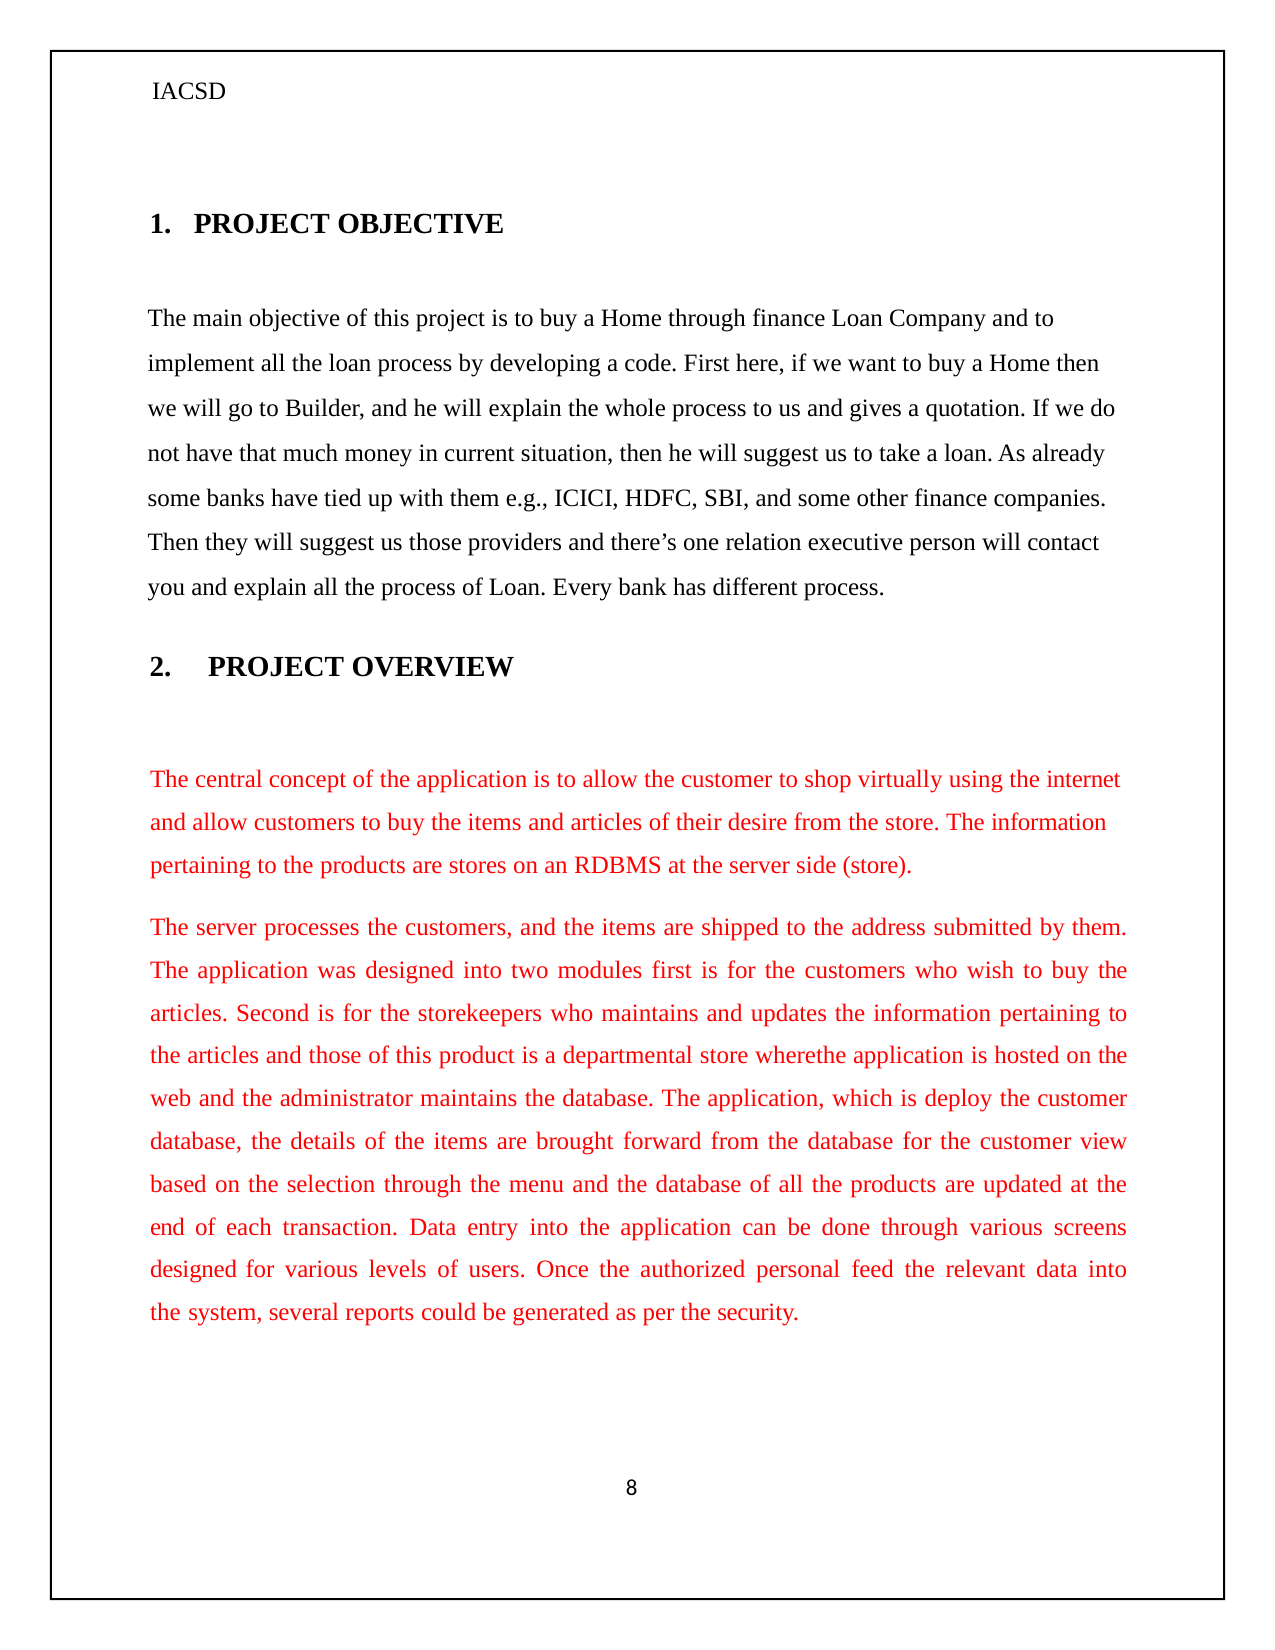

IACSD
PROJECT OBJECTIVE

The main objective of this project is to buy a Home through finance Loan Company and to implement all the loan process by developing a code. First here, if we want to buy a Home then we will go to Builder, and he will explain the whole process to us and gives a quotation. If we do not have that much money in current situation, then he will suggest us to take a loan. As already some banks have tied up with them e.g., ICICI, HDFC, SBI, and some other finance companies. Then they will suggest us those providers and there’s one relation executive person will contact you and explain all the process of Loan. Every bank has different process.

PROJECT OVERVIEW

The central concept of the application is to allow the customer to shop virtually using the internet and allow customers to buy the items and articles of their desire from the store. The information pertaining to the products are stores on an RDBMS at the server side (store).
The server processes the customers, and the items are shipped to the address submitted by them. The application was designed into two modules first is for the customers who wish to buy the articles. Second is for the storekeepers who maintains and updates the information pertaining to the articles and those of this product is a departmental store wherethe application is hosted on the web and the administrator maintains the database. The application, which is deploy the customer database, the details of the items are brought forward from the database for the customer view based on the selection through the menu and the database of all the products are updated at the end of each transaction. Data entry into the application can be done through various screens designed for various levels of users. Once the authorized personal feed the relevant data into the system, several reports could be generated as per the security.
8